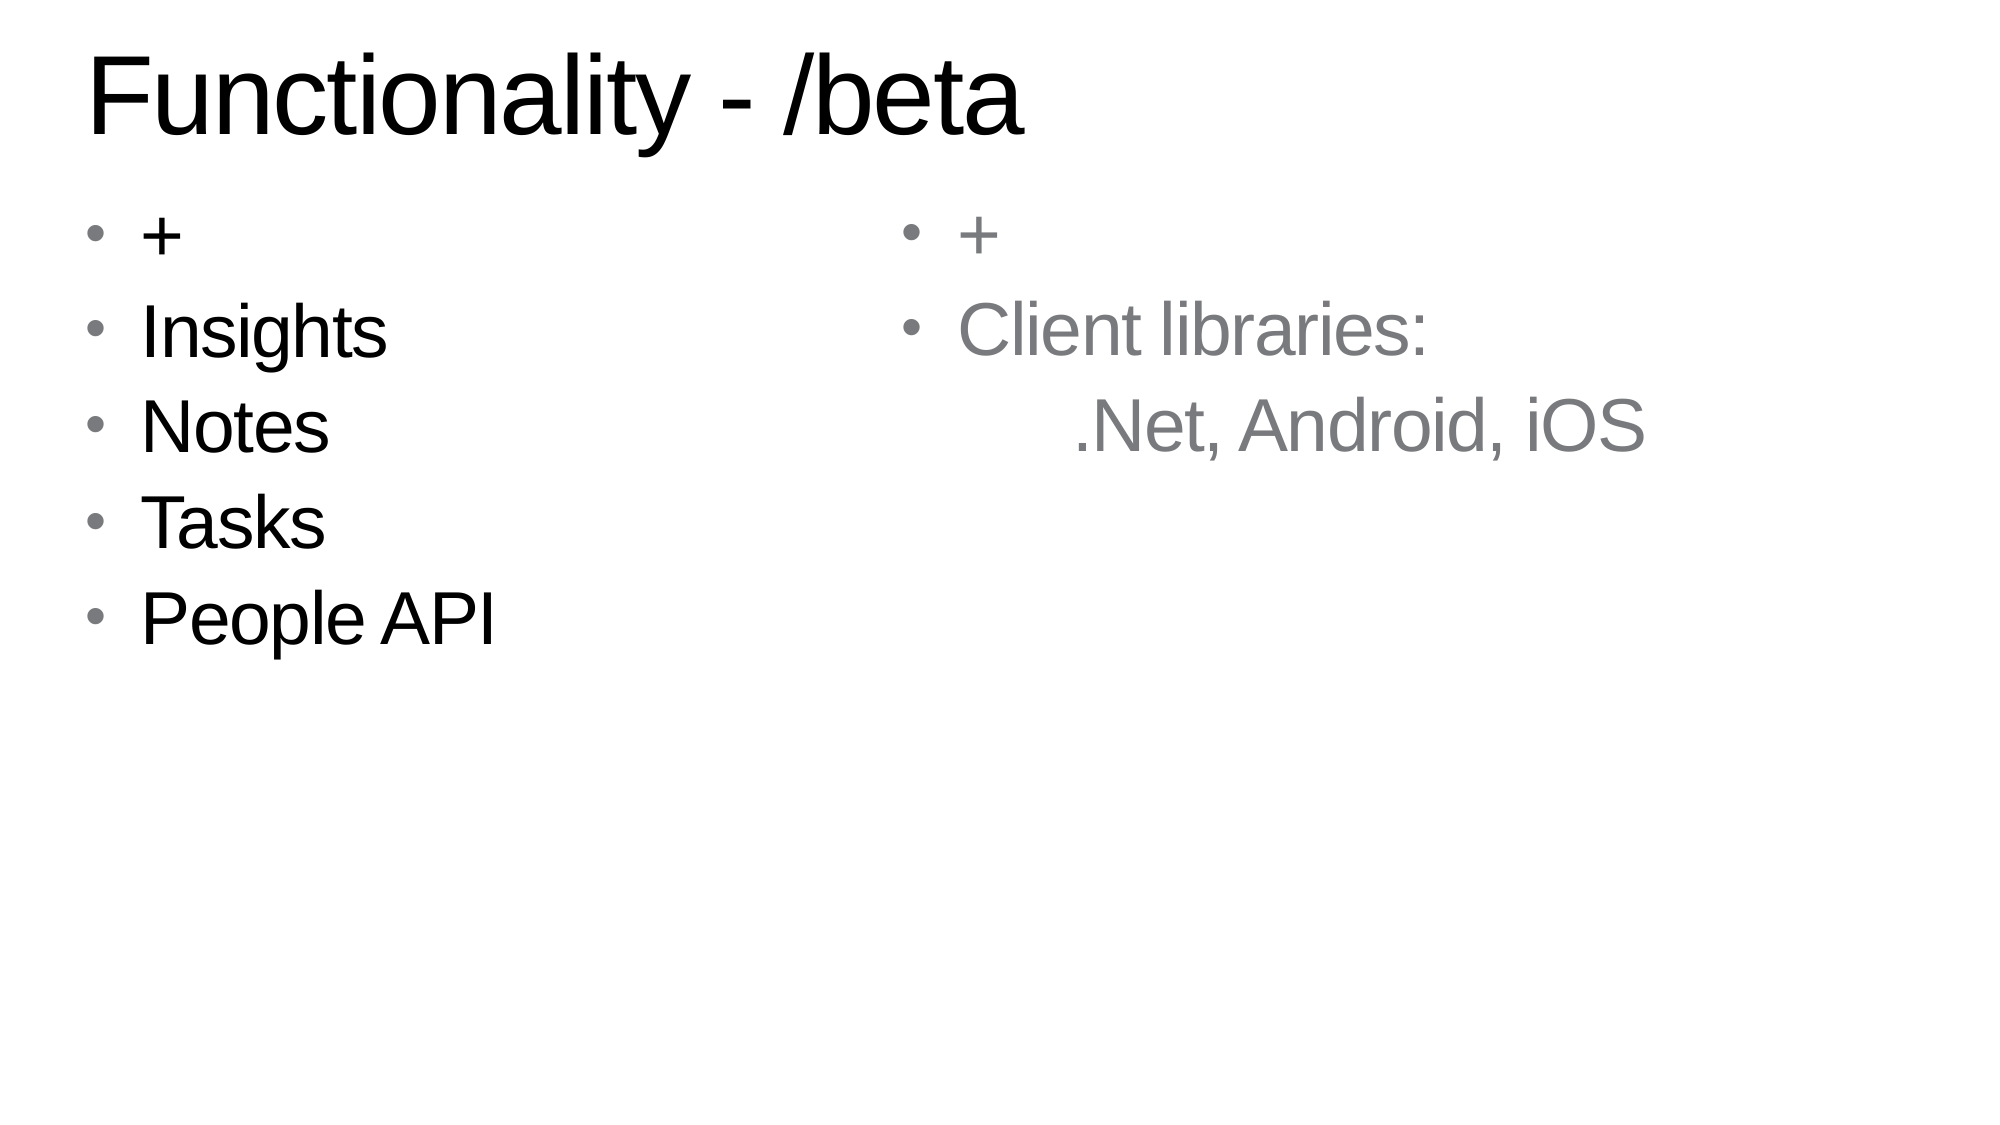

# Functionality - /beta
+
Client libraries:
	 .Net, Android, iOS

+
Insights
Notes
Tasks
People API